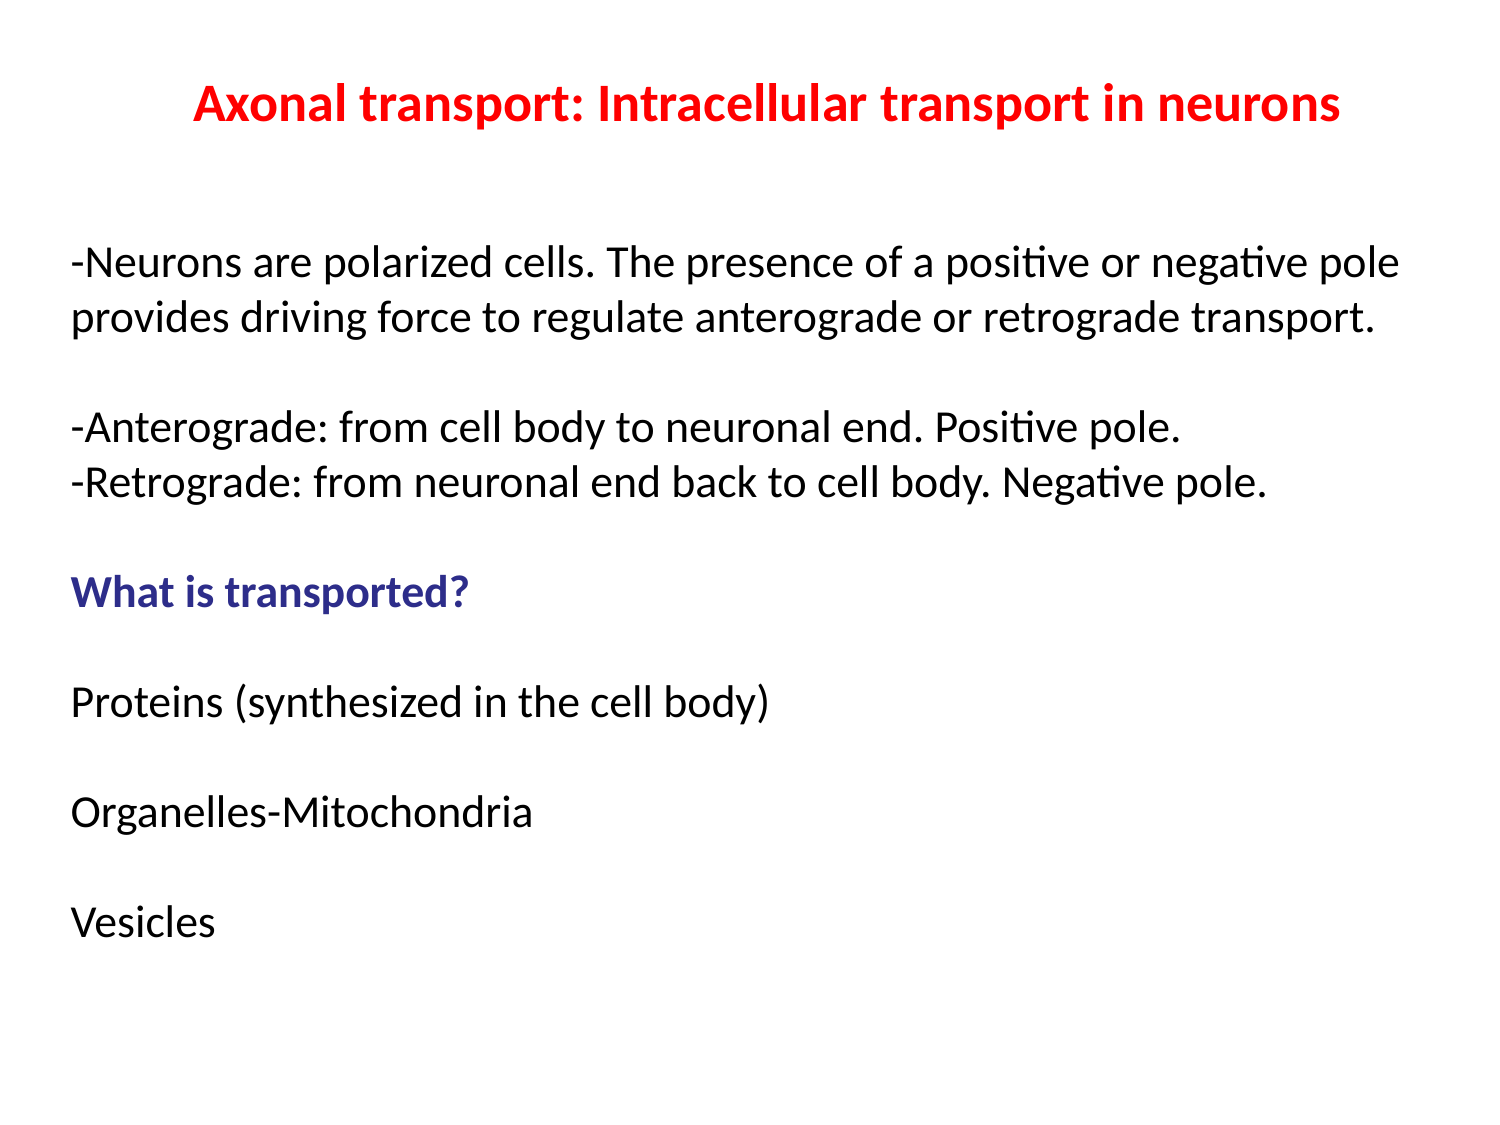

Axonal transport: Intracellular transport in neurons
-Neurons are polarized cells. The presence of a positive or negative pole provides driving force to regulate anterograde or retrograde transport.

-Anterograde: from cell body to neuronal end. Positive pole.
-Retrograde: from neuronal end back to cell body. Negative pole.

What is transported?

Proteins (synthesized in the cell body)

Organelles-Mitochondria

Vesicles